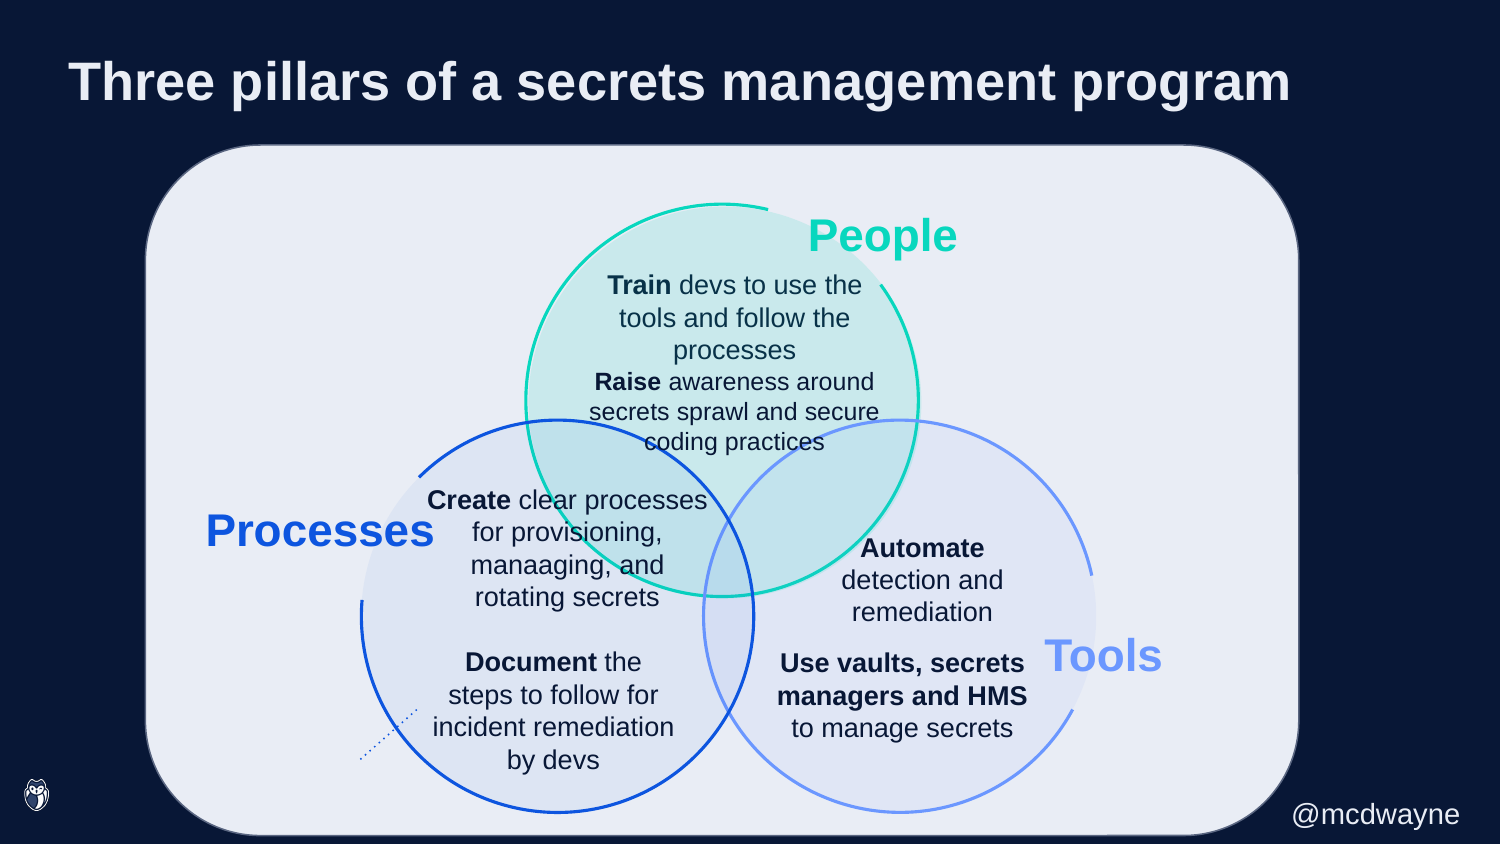

Three pillars of a secrets management program

People

Train devs to use the tools and follow the processes
Raise awareness around secrets sprawl and secure coding practices

Processes
Create clear processes for provisioning, manaaging, and rotating secrets
Automate detection and remediation
Tools
Use vaults, secrets managers and HMS to manage secrets
Document the steps to follow for incident remediation by devs